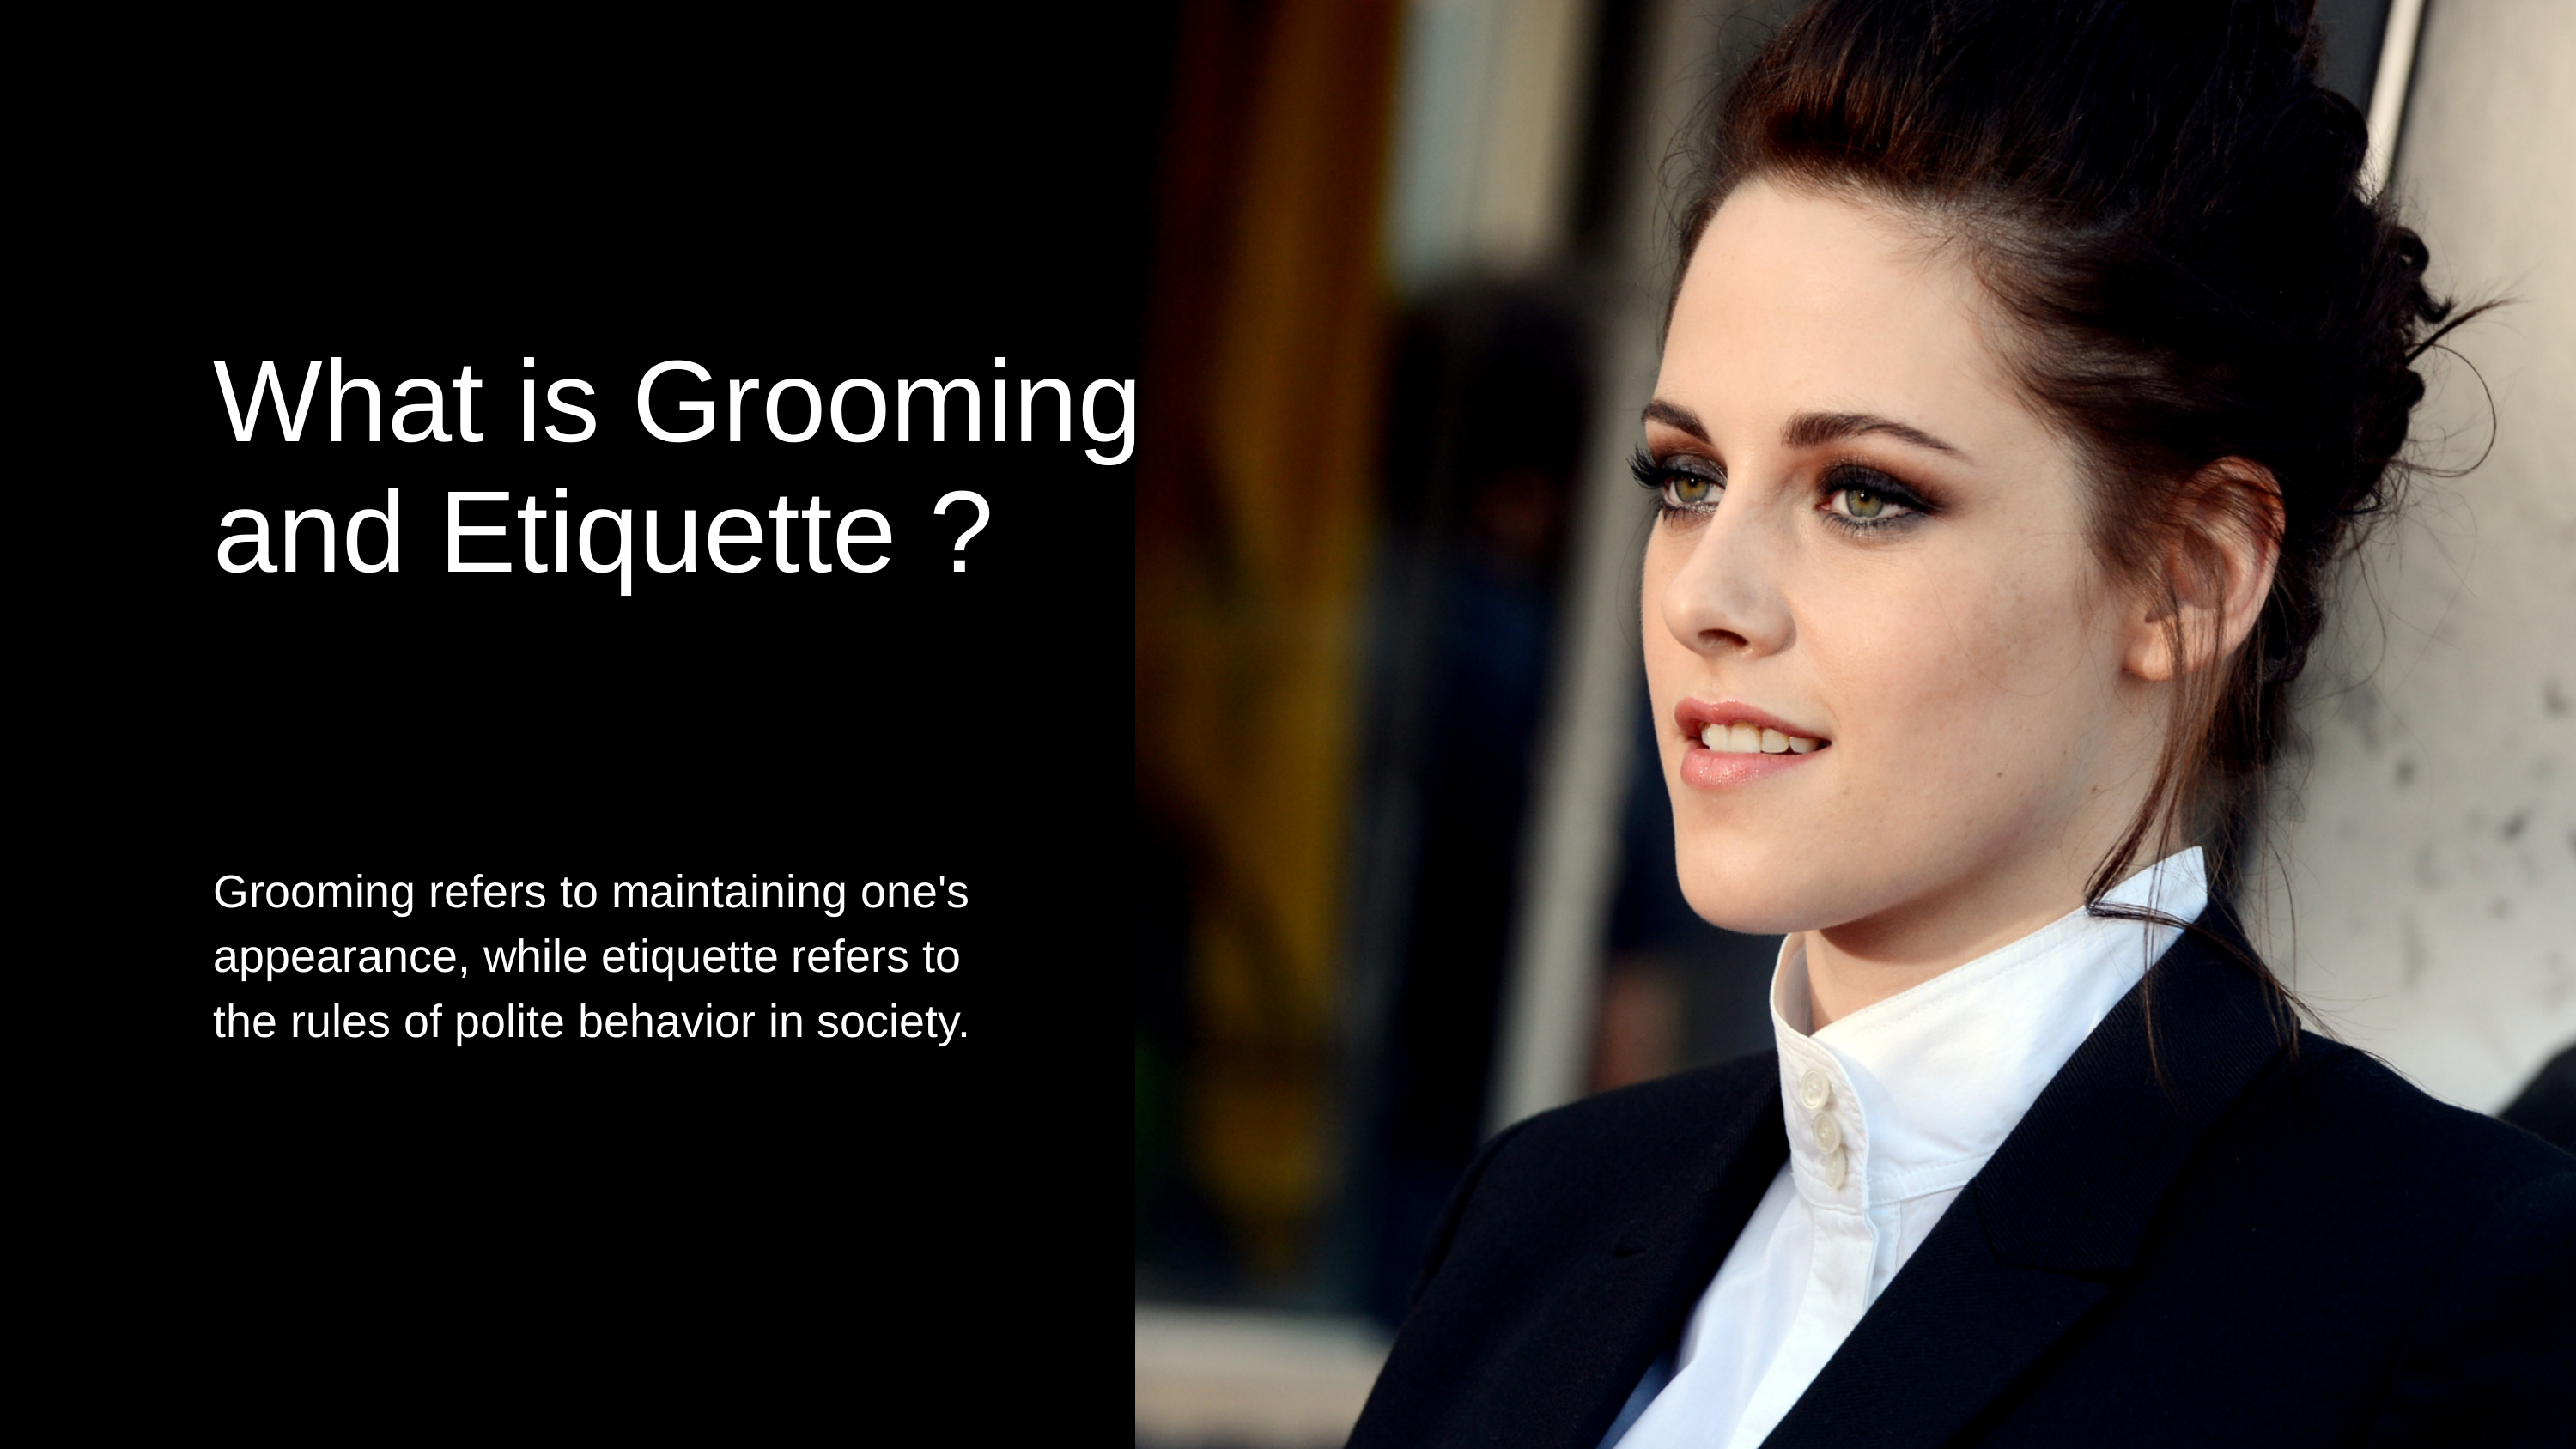

What is Grooming and Etiquette ?
Grooming refers to maintaining one's appearance, while etiquette refers to the rules of polite behavior in society.